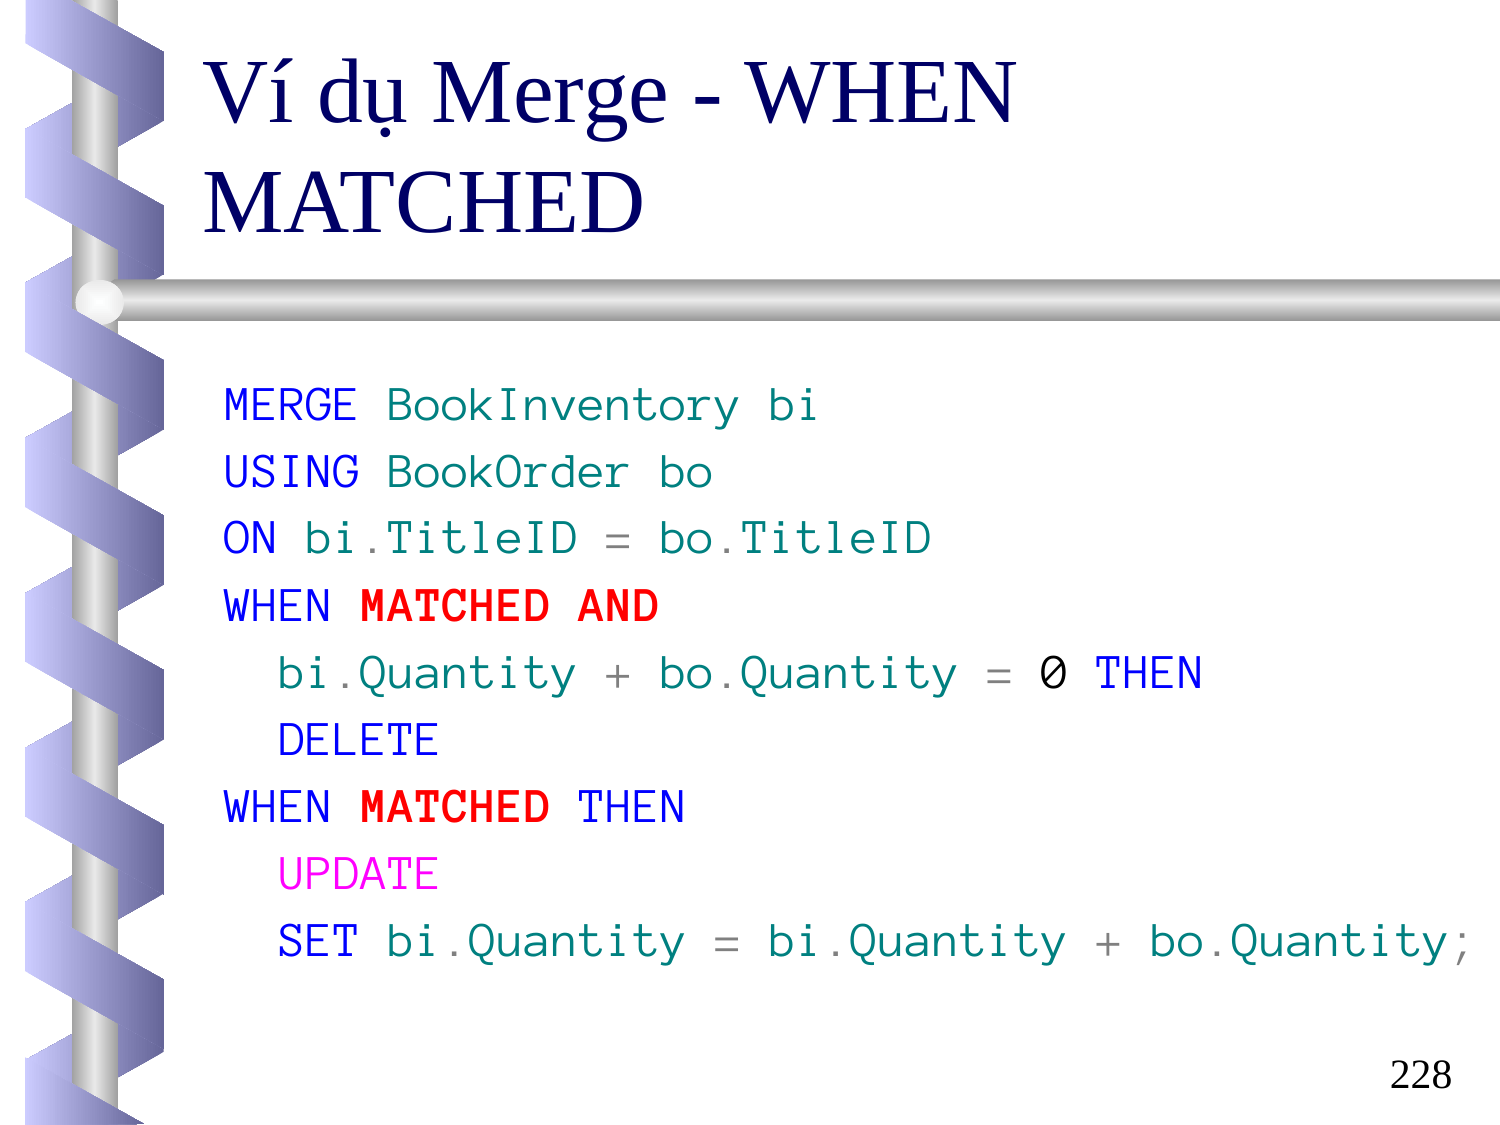

# Ví dụ Merge - WHEN MATCHED
MERGE BookInventory bi
USING BookOrder bo
ON bi.TitleID = bo.TitleID
WHEN MATCHED AND
  bi.Quantity + bo.Quantity = 0 THEN
  DELETE
WHEN MATCHED THEN
  UPDATE
  SET bi.Quantity = bi.Quantity + bo.Quantity;